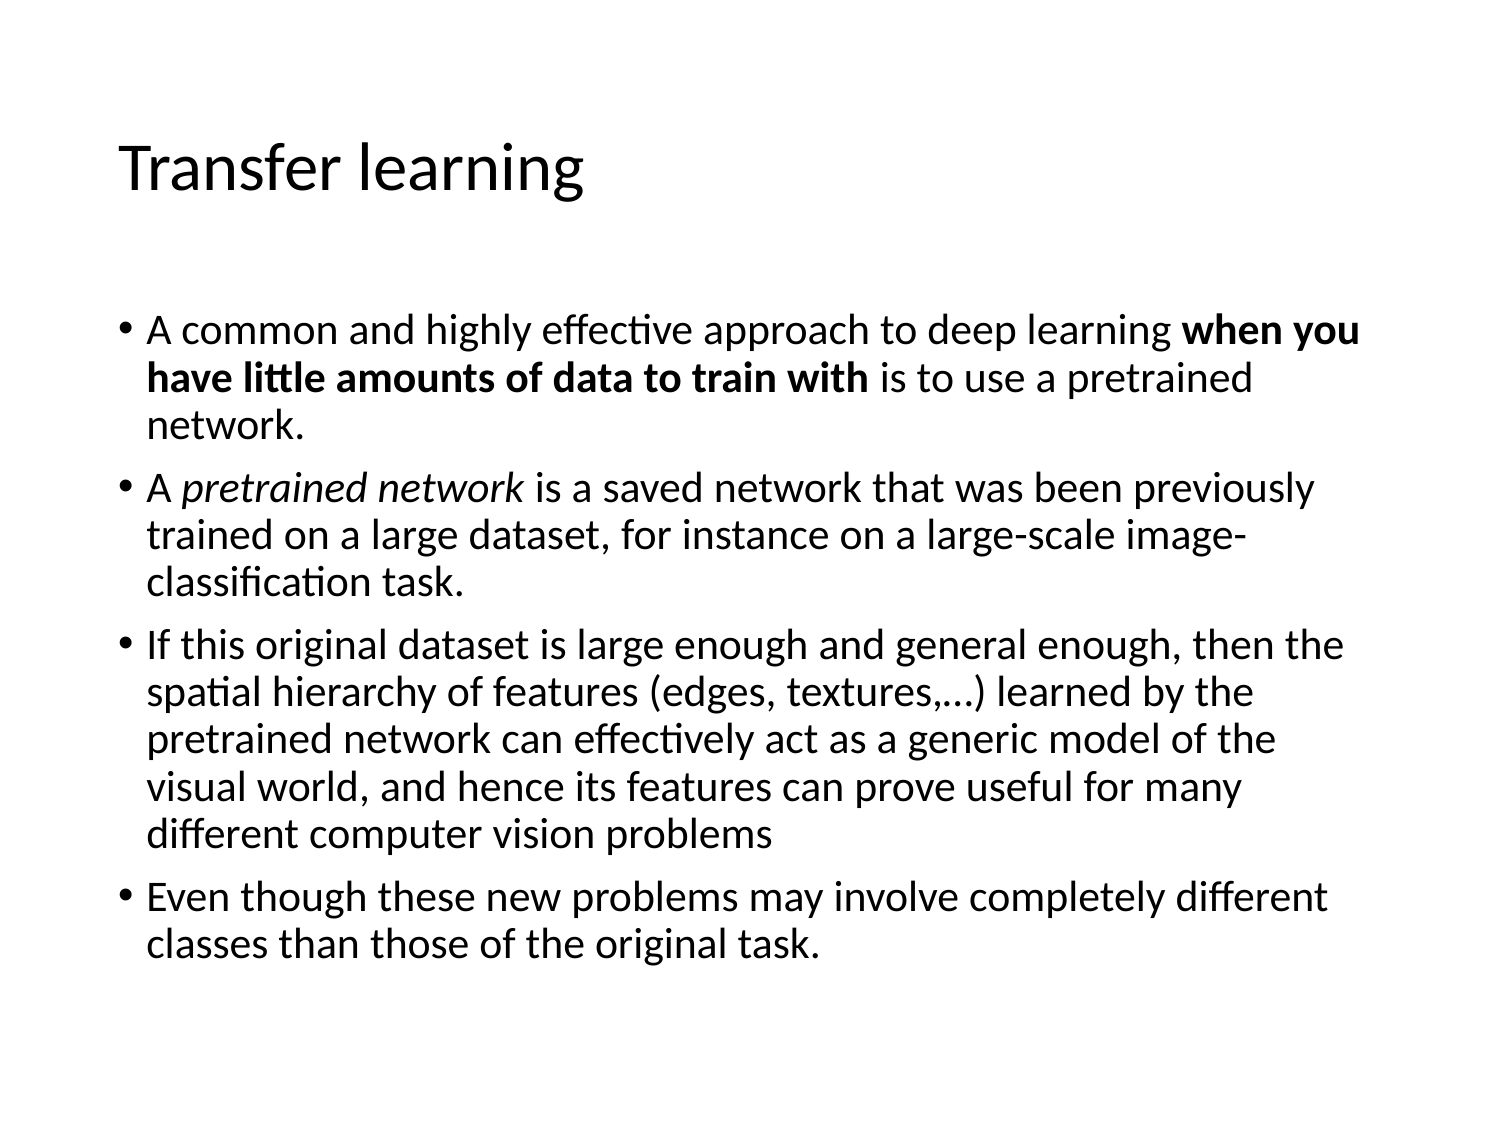

# Transfer learning
A common and highly effective approach to deep learning when you have little amounts of data to train with is to use a pretrained network.
A pretrained network is a saved network that was been previously trained on a large dataset, for instance on a large-scale image-classification task.
If this original dataset is large enough and general enough, then the spatial hierarchy of features (edges, textures,…) learned by the pretrained network can effectively act as a generic model of the visual world, and hence its features can prove useful for many different computer vision problems
Even though these new problems may involve completely different classes than those of the original task.